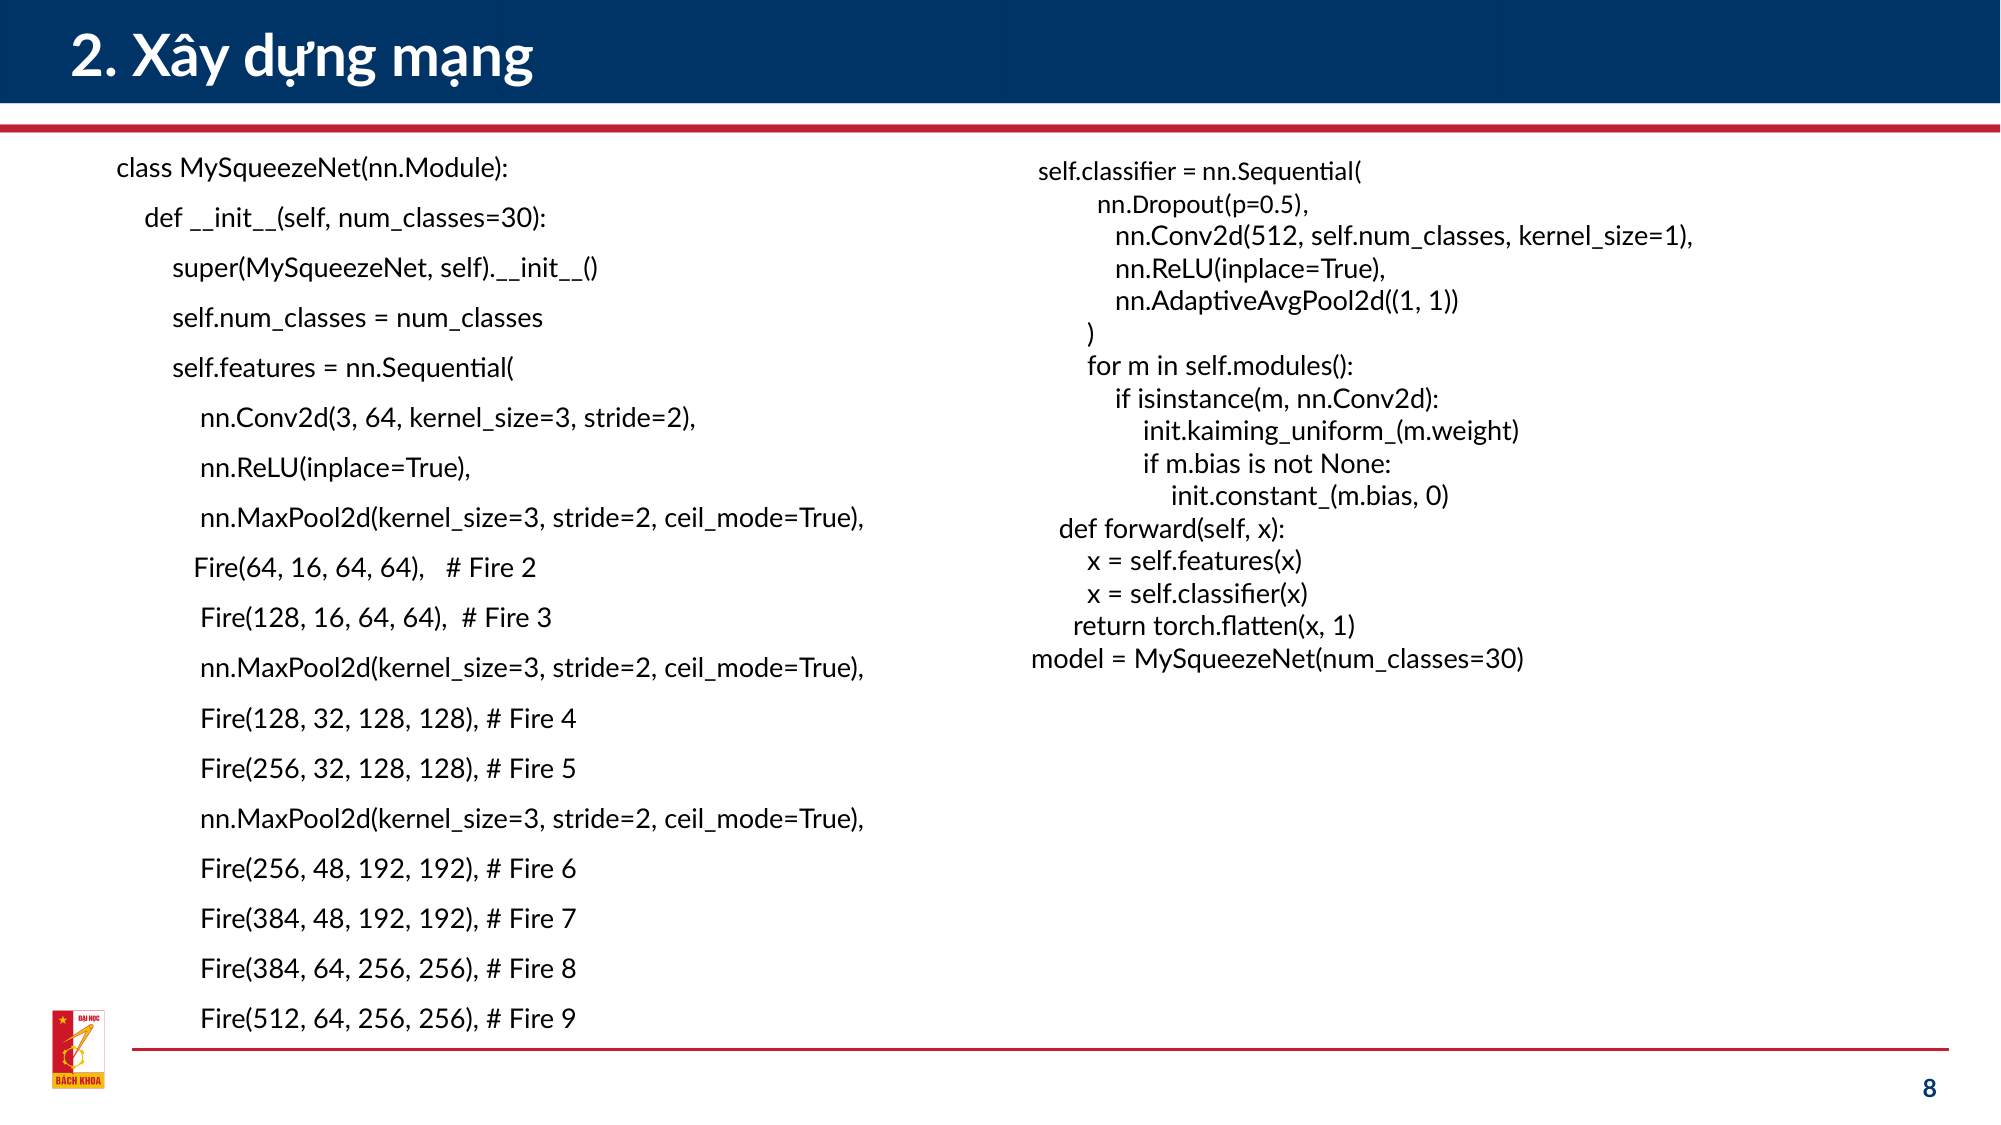

# 2. Xây dựng mạng
class MySqueezeNet(nn.Module):
    def __init__(self, num_classes=30):
        super(MySqueezeNet, self).__init__()
        self.num_classes = num_classes
        self.features = nn.Sequential(
            nn.Conv2d(3, 64, kernel_size=3, stride=2),
            nn.ReLU(inplace=True),
            nn.MaxPool2d(kernel_size=3, stride=2, ceil_mode=True),
           Fire(64, 16, 64, 64),   # Fire 2
            Fire(128, 16, 64, 64),  # Fire 3
            nn.MaxPool2d(kernel_size=3, stride=2, ceil_mode=True),
            Fire(128, 32, 128, 128), # Fire 4
            Fire(256, 32, 128, 128), # Fire 5
            nn.MaxPool2d(kernel_size=3, stride=2, ceil_mode=True),
            Fire(256, 48, 192, 192), # Fire 6
            Fire(384, 48, 192, 192), # Fire 7
            Fire(384, 64, 256, 256), # Fire 8
            Fire(512, 64, 256, 256), # Fire 9

 self.classifier = nn.Sequential(
           nn.Dropout(p=0.5),
            nn.Conv2d(512, self.num_classes, kernel_size=1),
            nn.ReLU(inplace=True),
            nn.AdaptiveAvgPool2d((1, 1))
        )
        for m in self.modules():
            if isinstance(m, nn.Conv2d):
                init.kaiming_uniform_(m.weight)
                if m.bias is not None:
                    init.constant_(m.bias, 0)
    def forward(self, x):
        x = self.features(x)
        x = self.classifier(x)
      return torch.flatten(x, 1)
model = MySqueezeNet(num_classes=30)
8